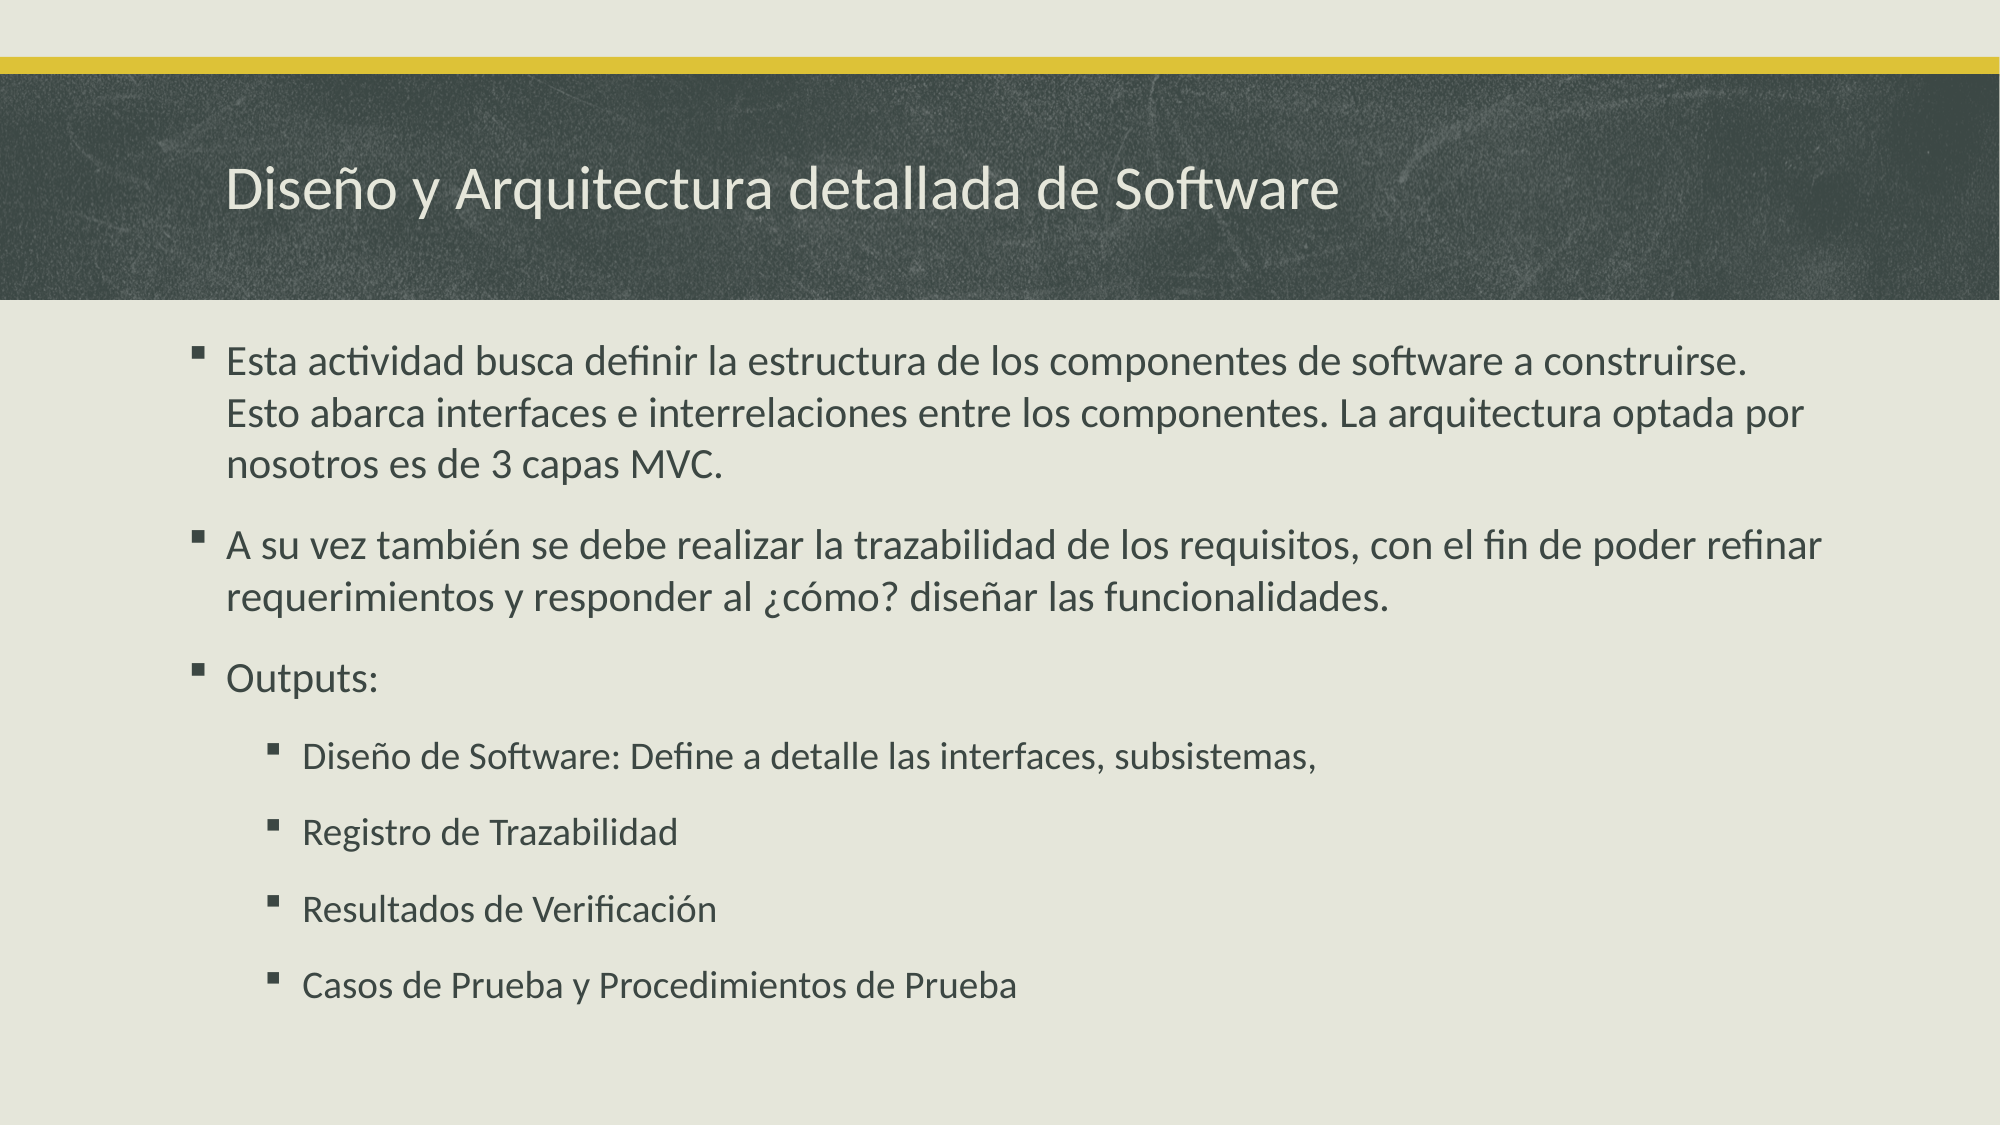

# Diseño y Arquitectura detallada de Software
Esta actividad busca definir la estructura de los componentes de software a construirse. Esto abarca interfaces e interrelaciones entre los componentes. La arquitectura optada por nosotros es de 3 capas MVC.
A su vez también se debe realizar la trazabilidad de los requisitos, con el fin de poder refinar requerimientos y responder al ¿cómo? diseñar las funcionalidades.
Outputs:
Diseño de Software: Define a detalle las interfaces, subsistemas,
Registro de Trazabilidad
Resultados de Verificación
Casos de Prueba y Procedimientos de Prueba